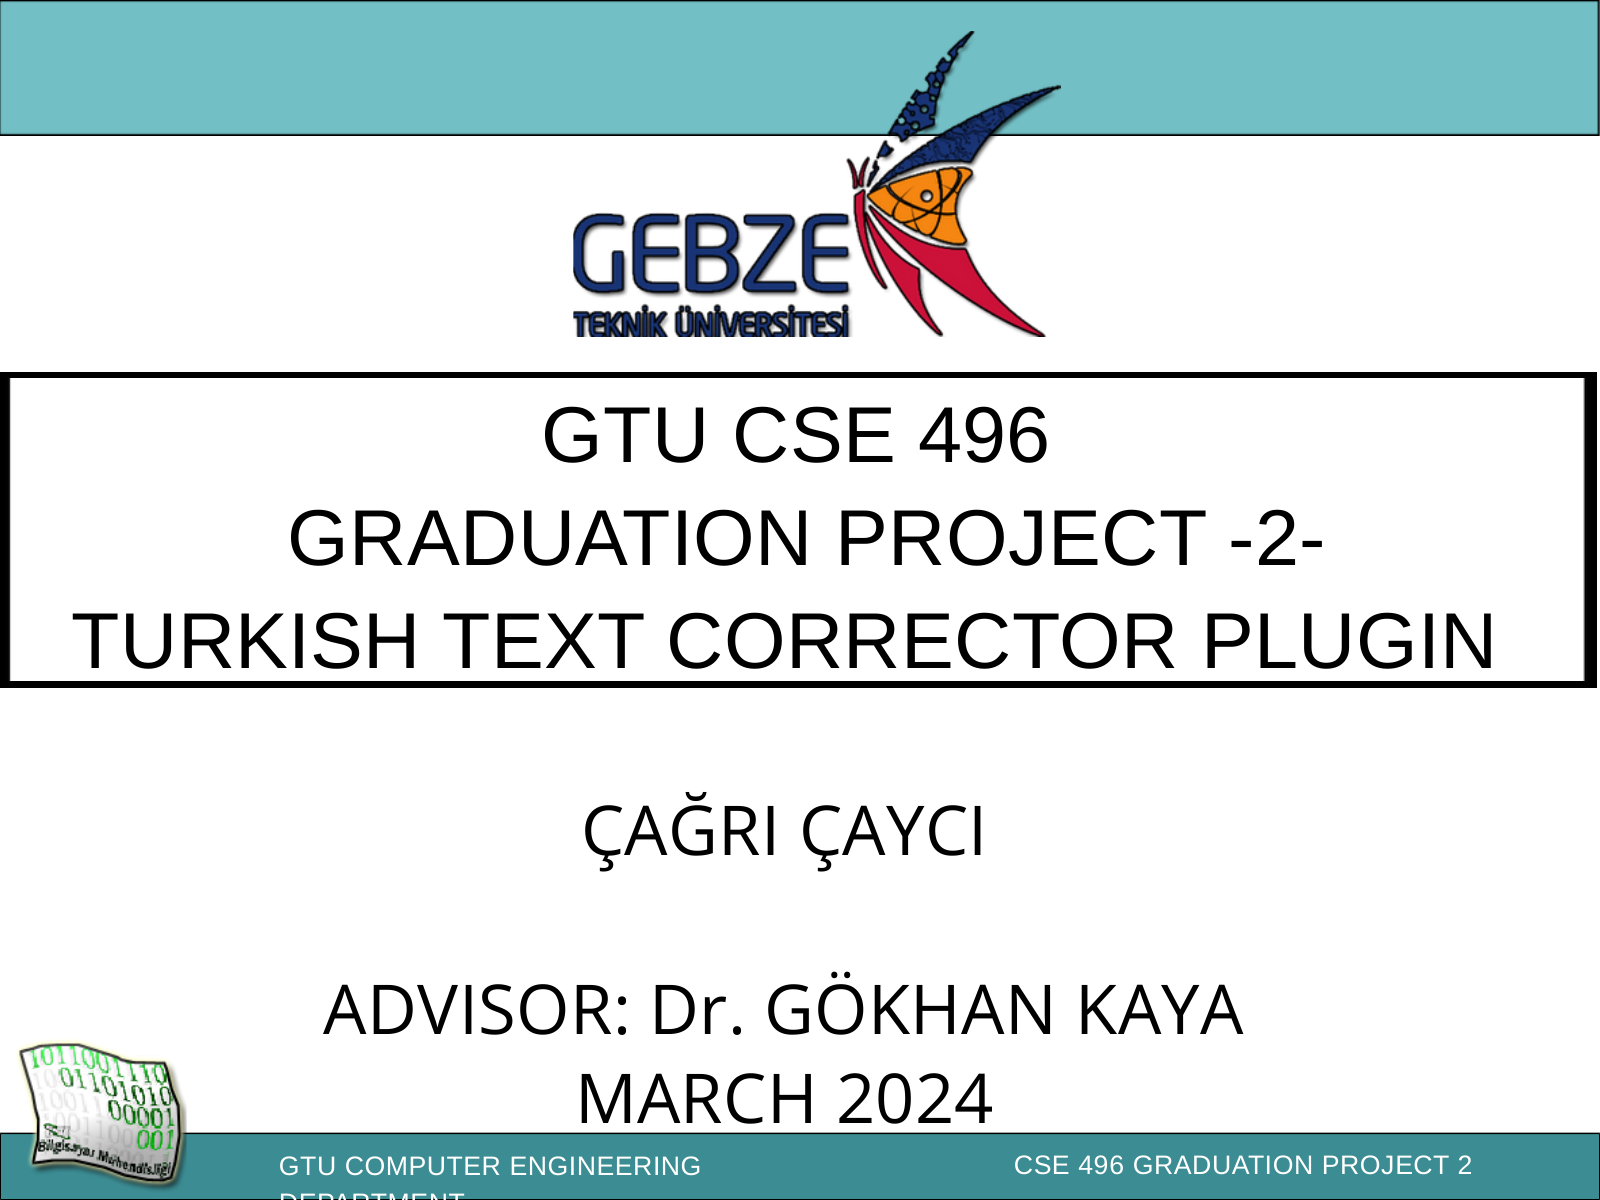

Bilgisayar Mühendisliği Bölümü

GTU CSE 496
 GRADUATION PROJECT -2-
TURKISH TEXT CORRECTOR PLUGIN

ÇAĞRI ÇAYCI

ADVISOR: Dr. GÖKHAN KAYA
MARCH 2024

BİL 495/496 Bitirme Projesi
GTÜ - Bilgisayar Mühendisliği Bölümü
CSE 496 GRADUATION PROJECT 2
GTU COMPUTER ENGINEERING DEPARTMENT